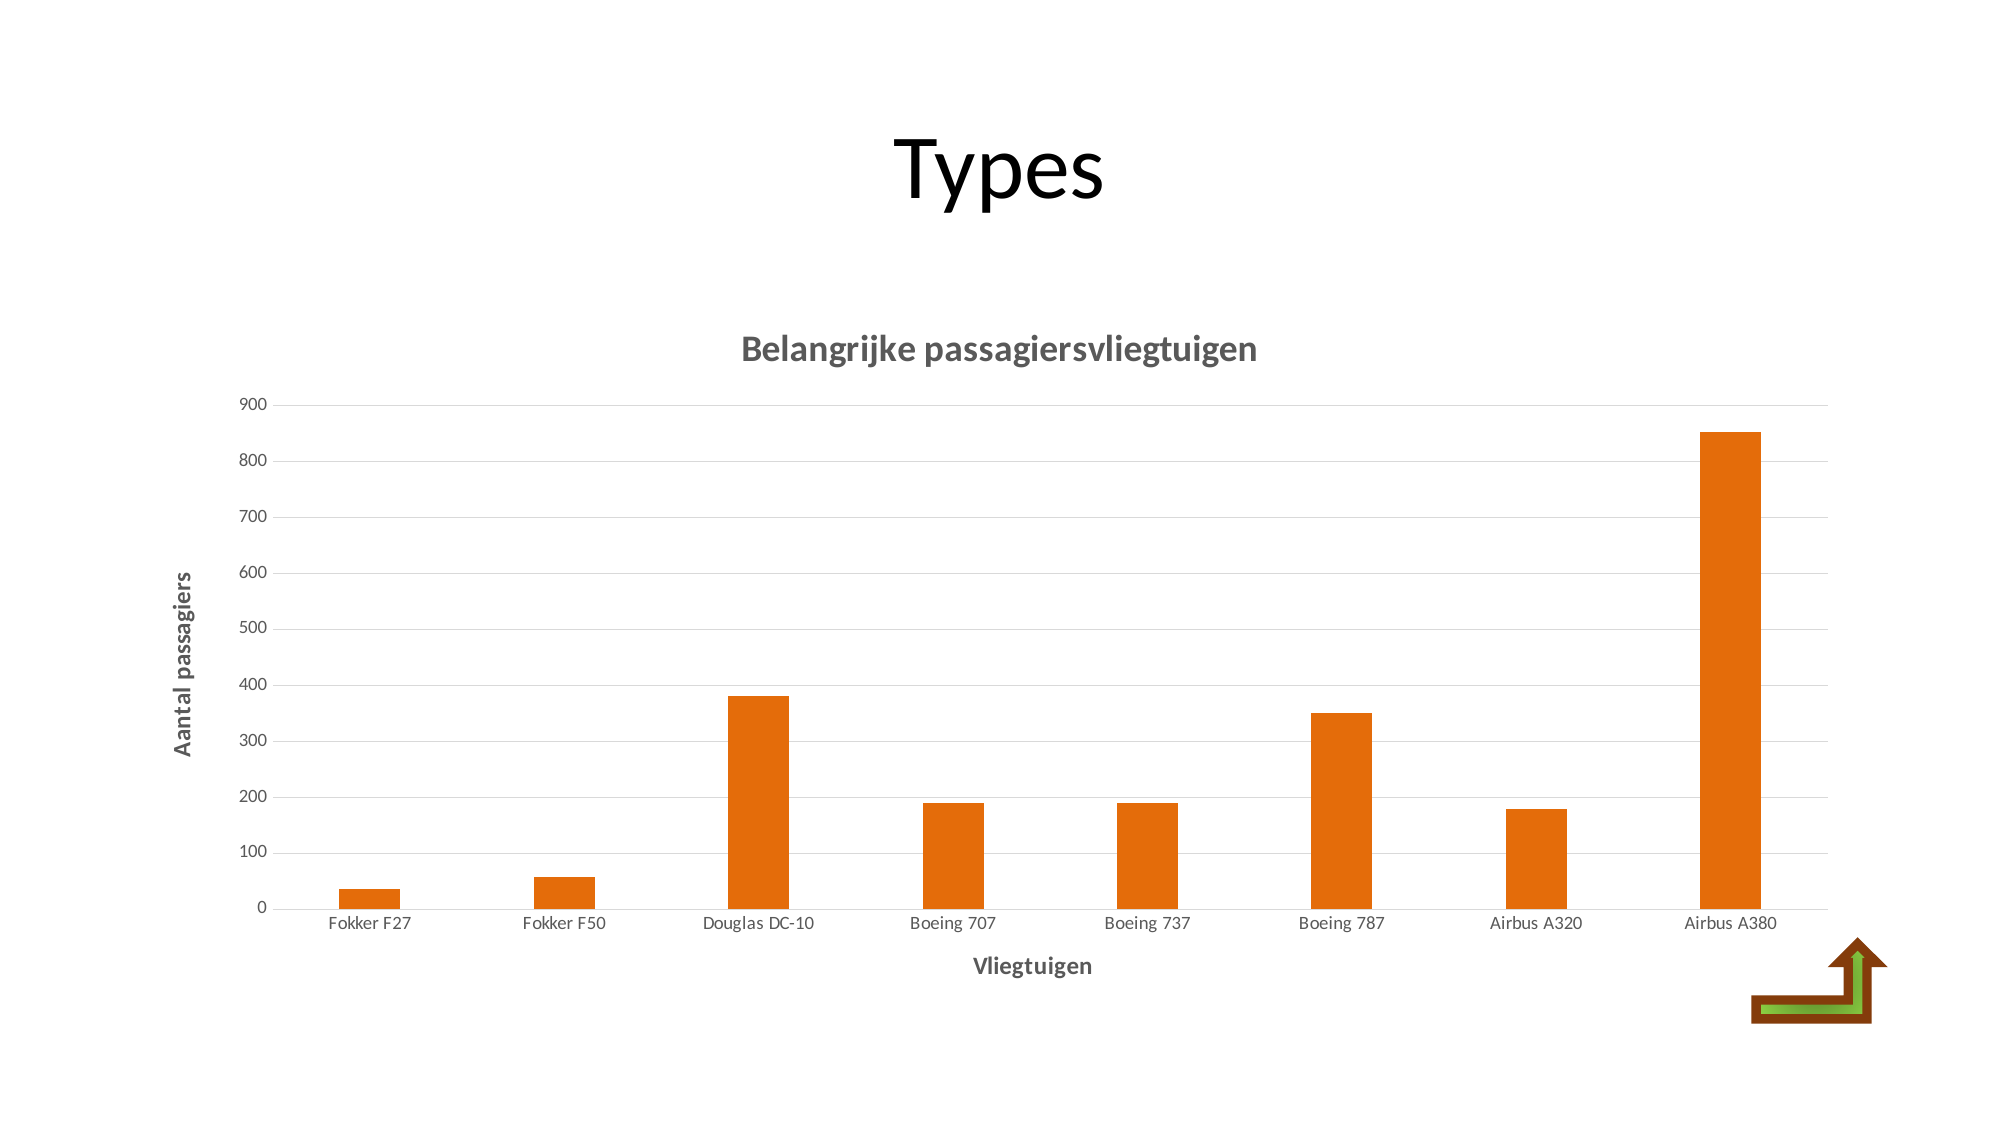

# Types

### Chart: Belangrijke passagiersvliegtuigen

| Category | Aantal passagiers |
|---|---|
| Fokker F27 | 36.0 |
| Fokker F50 | 58.0 |
| Douglas DC-10 | 380.0 |
| Boeing 707 | 189.0 |
| Boeing 737 | 189.0 |
| Boeing 787 | 350.0 |
| Airbus A320 | 180.0 |
| Airbus A380 | 853.0 |